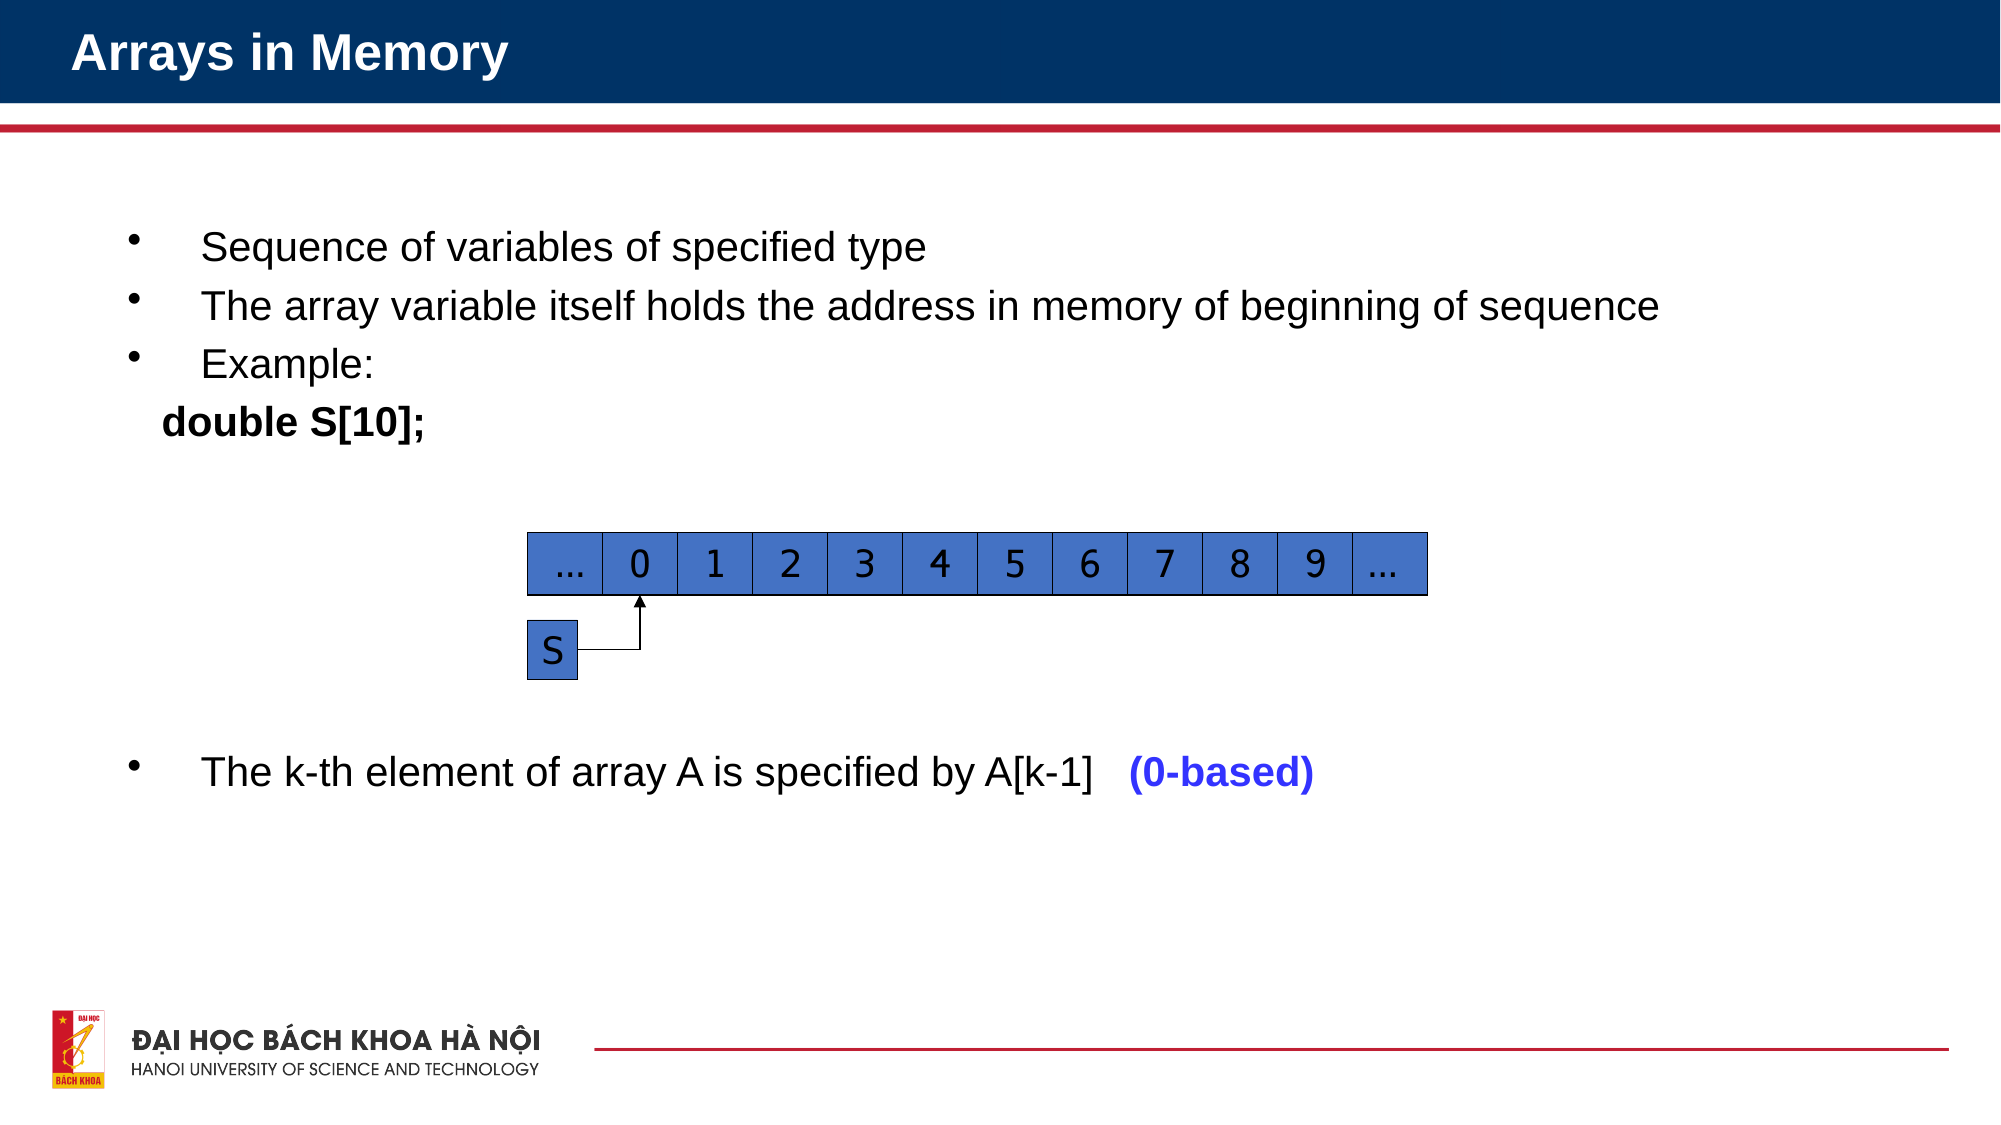

# Arrays in Memory
Sequence of variables of specified type
The array variable itself holds the address in memory of beginning of sequence
Example:
   double S[10];

The k-th element of array A is specified by A[k-1]   (0-based)

…
0
1
2
3
4
5
6
7
8
9
…
S